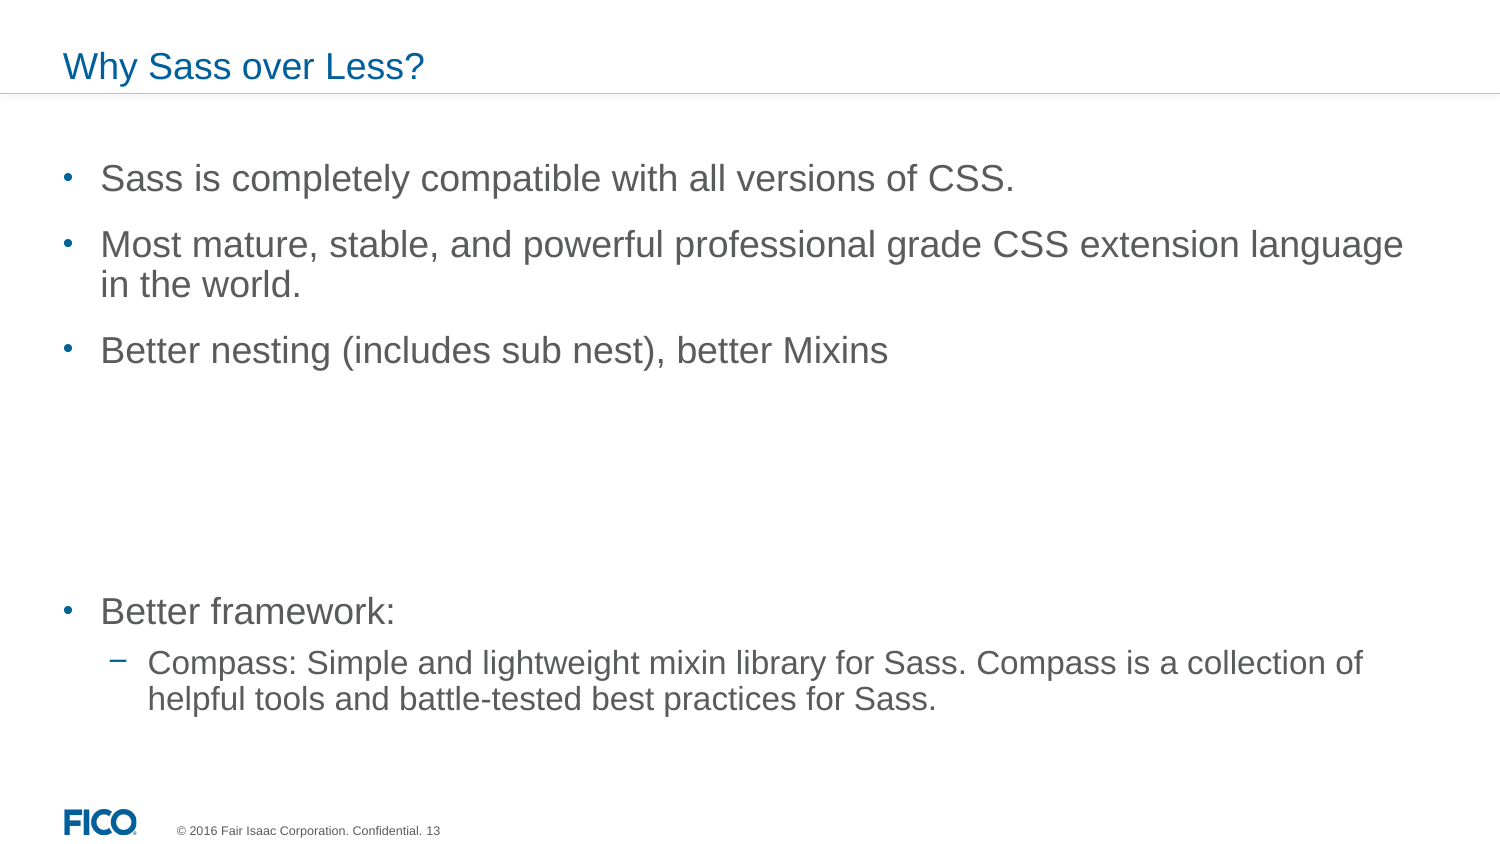

# Why Sass over Less?
Sass is completely compatible with all versions of CSS.
Most mature, stable, and powerful professional grade CSS extension language in the world.
Better nesting (includes sub nest), better Mixins

Better framework:
Compass: Simple and lightweight mixin library for Sass. Compass is a collection of helpful tools and battle-tested best practices for Sass.